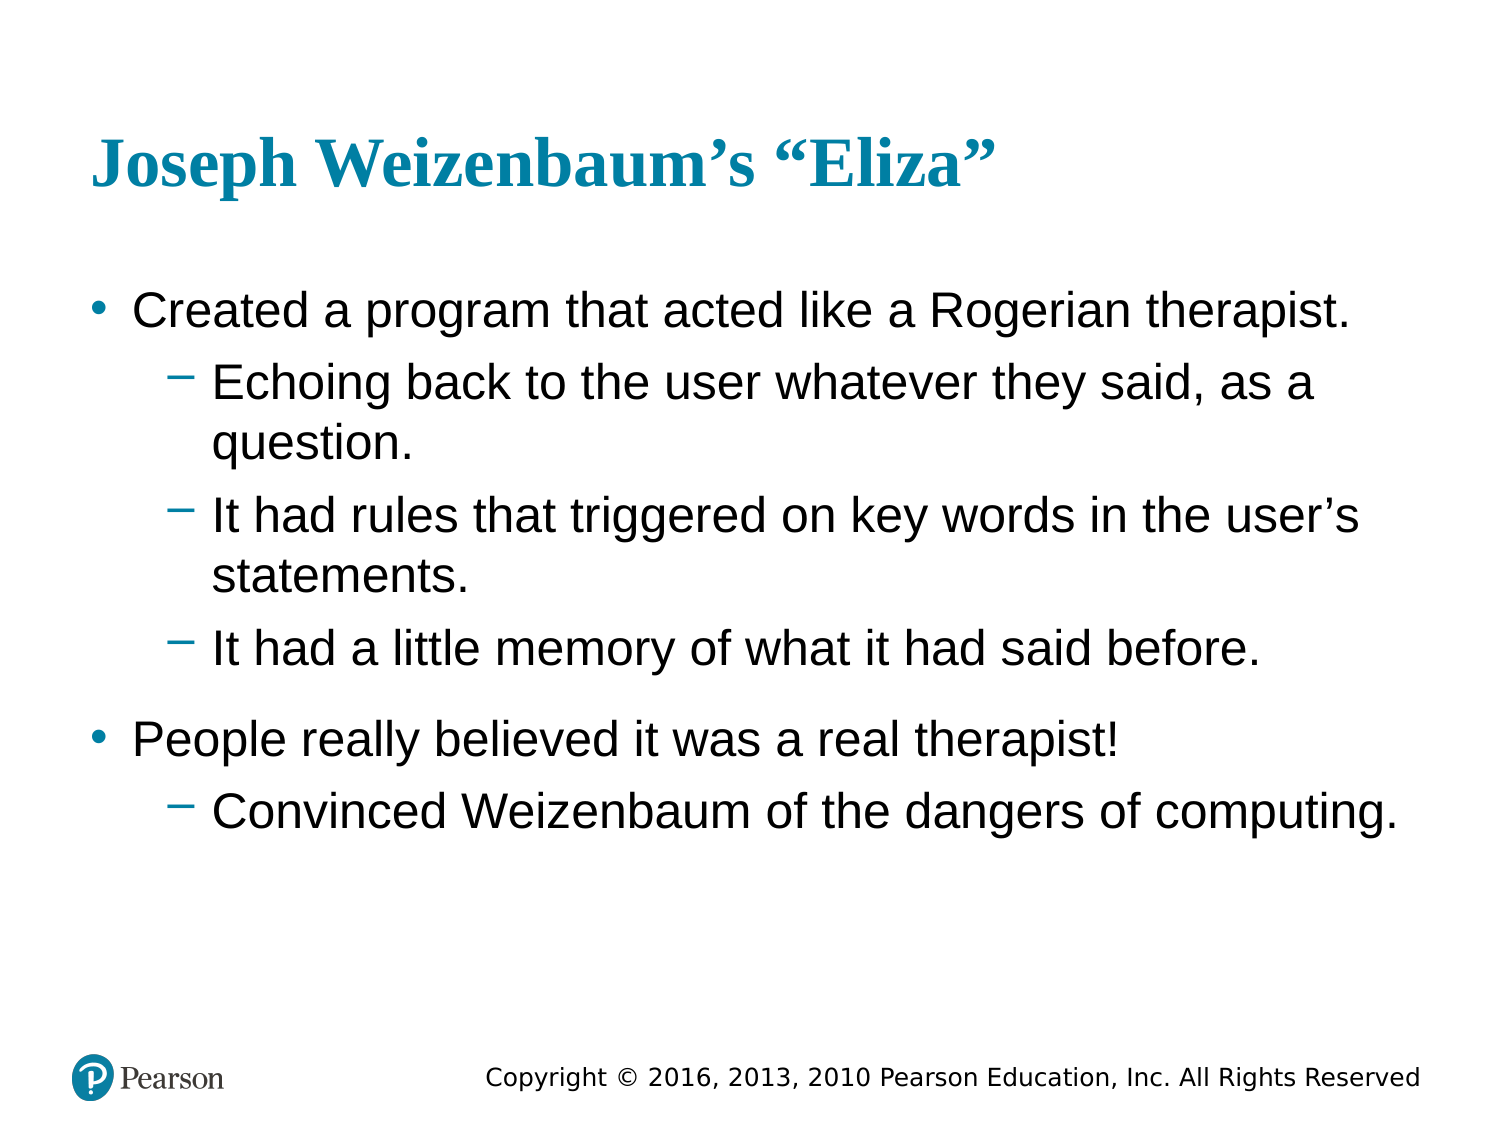

# Joseph Weizenbaum’s “Eliza”
Created a program that acted like a Rogerian therapist.
Echoing back to the user whatever they said, as a question.
It had rules that triggered on key words in the user’s statements.
It had a little memory of what it had said before.
People really believed it was a real therapist!
Convinced Weizenbaum of the dangers of computing.